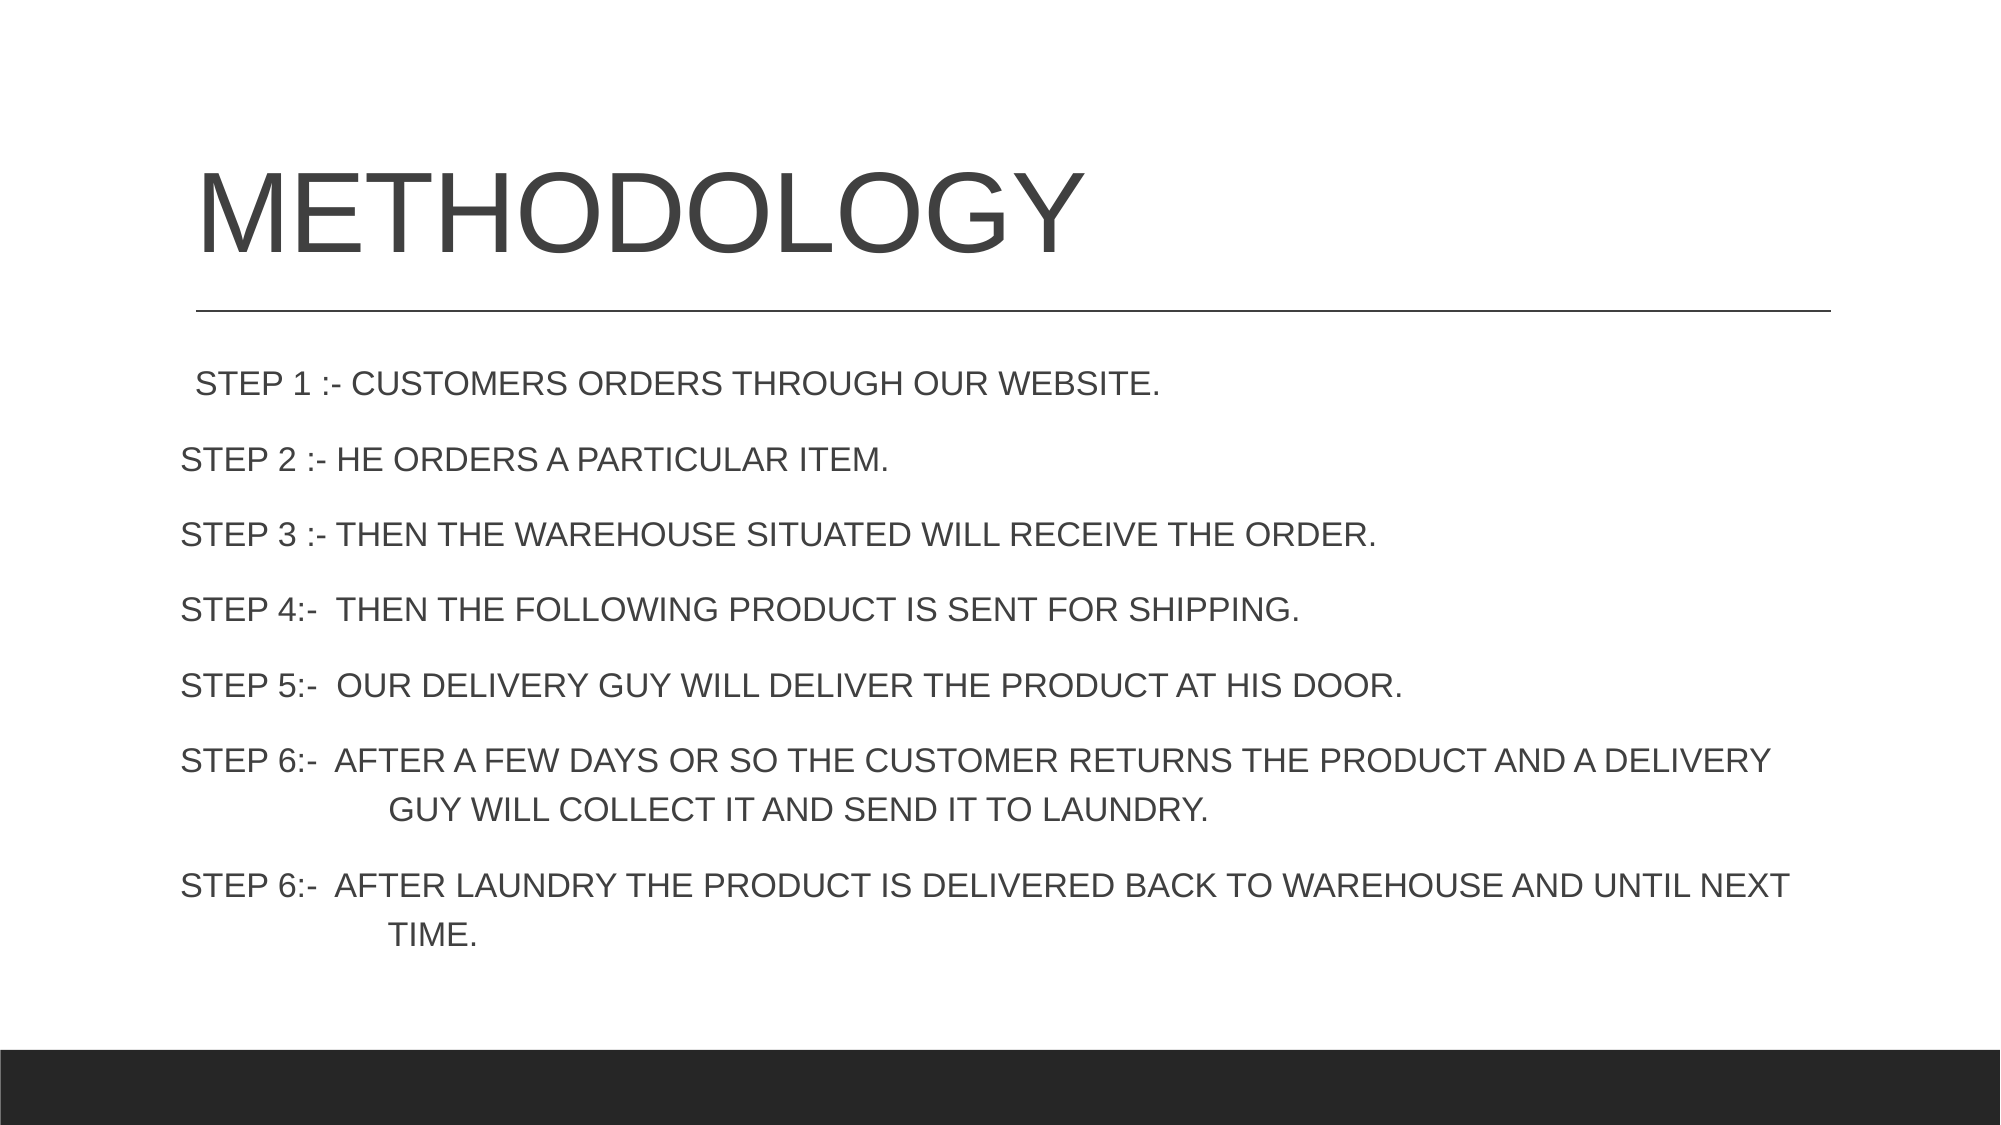

# METHODOLOGY
STEP 1 :- CUSTOMERS ORDERS THROUGH OUR WEBSITE.
STEP 2 :- HE ORDERS A PARTICULAR ITEM.
STEP 3 :- THEN THE WAREHOUSE SITUATED WILL RECEIVE THE ORDER.
STEP 4:-  THEN THE FOLLOWING PRODUCT IS SENT FOR SHIPPING.
STEP 5:-  OUR DELIVERY GUY WILL DELIVER THE PRODUCT AT HIS DOOR.
STEP 6:-  AFTER A FEW DAYS OR SO THE CUSTOMER RETURNS THE PRODUCT AND A DELIVERY                            GUY WILL COLLECT IT AND SEND IT TO LAUNDRY.
STEP 6:-  AFTER LAUNDRY THE PRODUCT IS DELIVERED BACK TO WAREHOUSE AND UNTIL NEXT                          TIME.